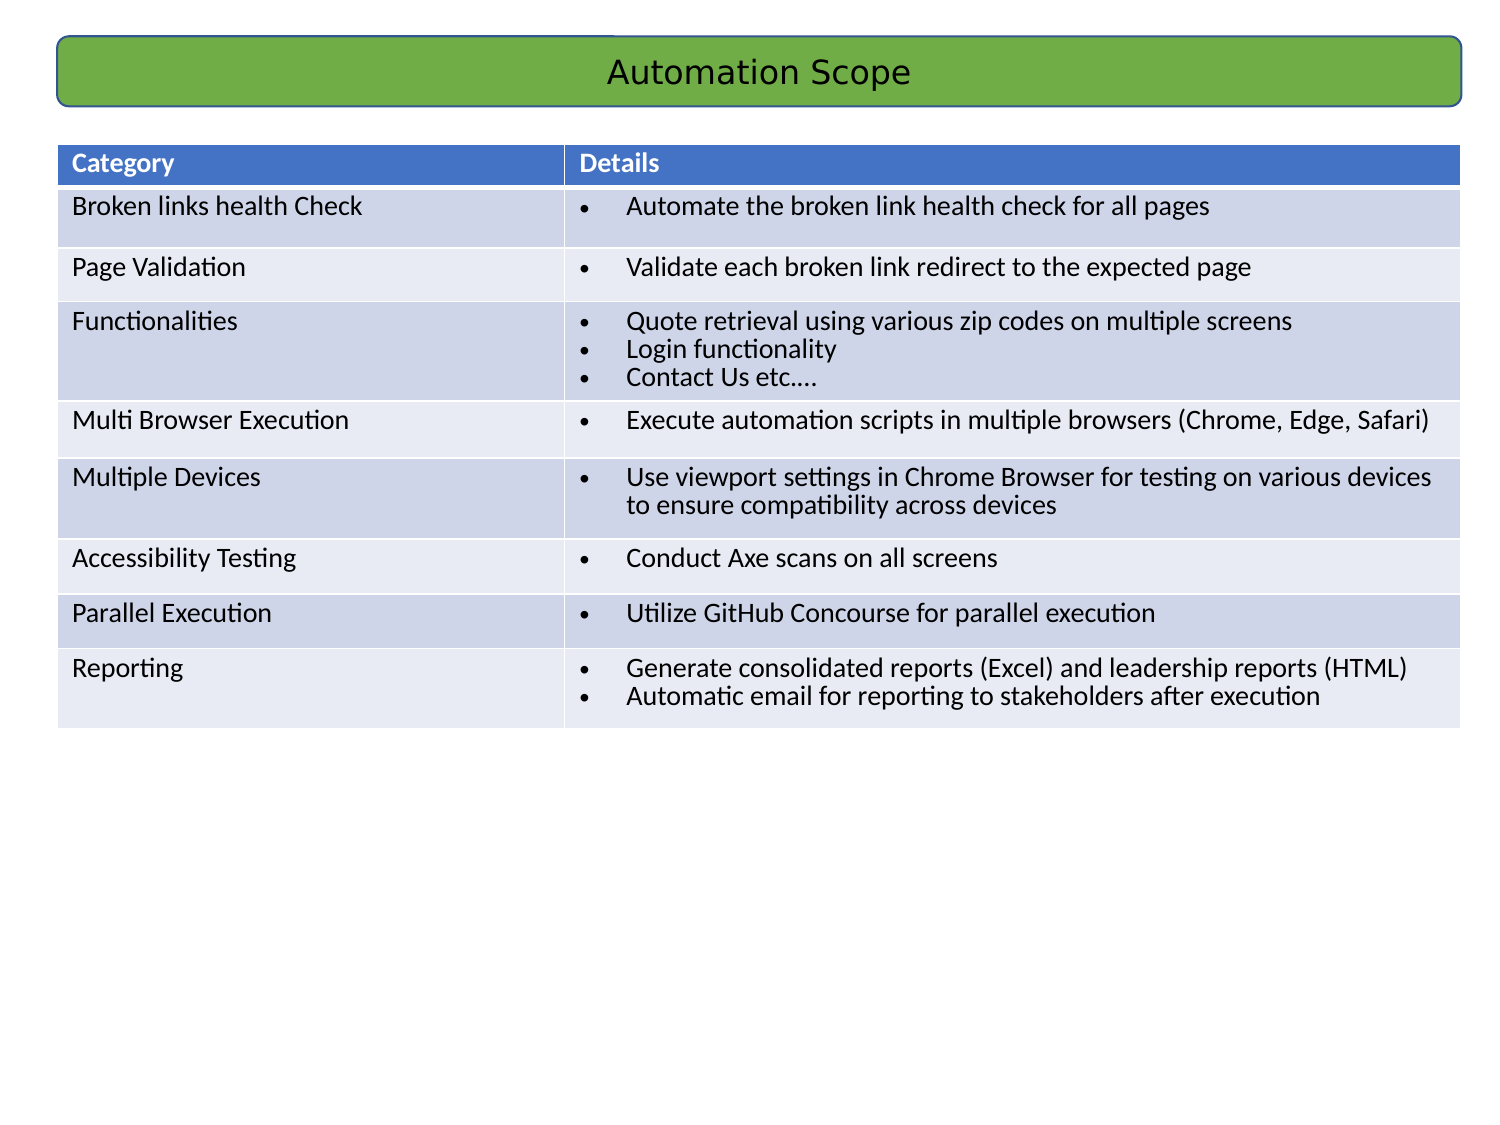

Automation Scope
| Category | Details |
| --- | --- |
| Broken links health Check | Automate the broken link health check for all pages |
| Page Validation | Validate each broken link redirect to the expected page |
| Functionalities | Quote retrieval using various zip codes on multiple screens Login functionality Contact Us etc.… |
| Multi Browser Execution | Execute automation scripts in multiple browsers (Chrome, Edge, Safari) |
| Multiple Devices | Use viewport settings in Chrome Browser for testing on various devices to ensure compatibility across devices |
| Accessibility Testing | Conduct Axe scans on all screens |
| Parallel Execution | Utilize GitHub Concourse for parallel execution |
| Reporting | Generate consolidated reports (Excel) and leadership reports (HTML) Automatic email for reporting to stakeholders after execution |